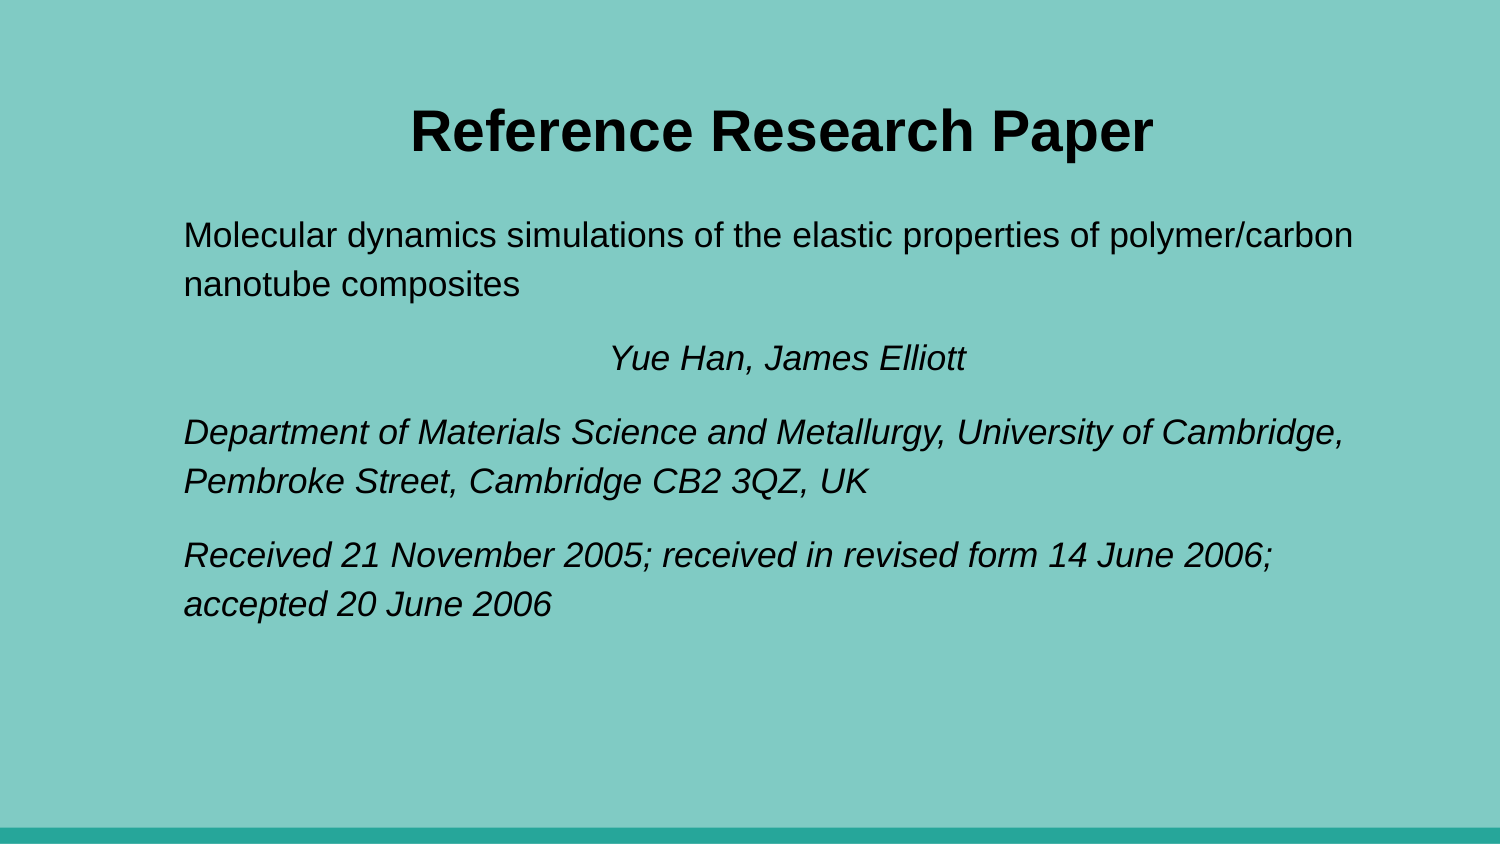

# Reference Research Paper
Molecular dynamics simulations of the elastic properties of polymer/carbon nanotube composites
Yue Han, James Elliott
Department of Materials Science and Metallurgy, University of Cambridge, Pembroke Street, Cambridge CB2 3QZ, UK
Received 21 November 2005; received in revised form 14 June 2006; accepted 20 June 2006